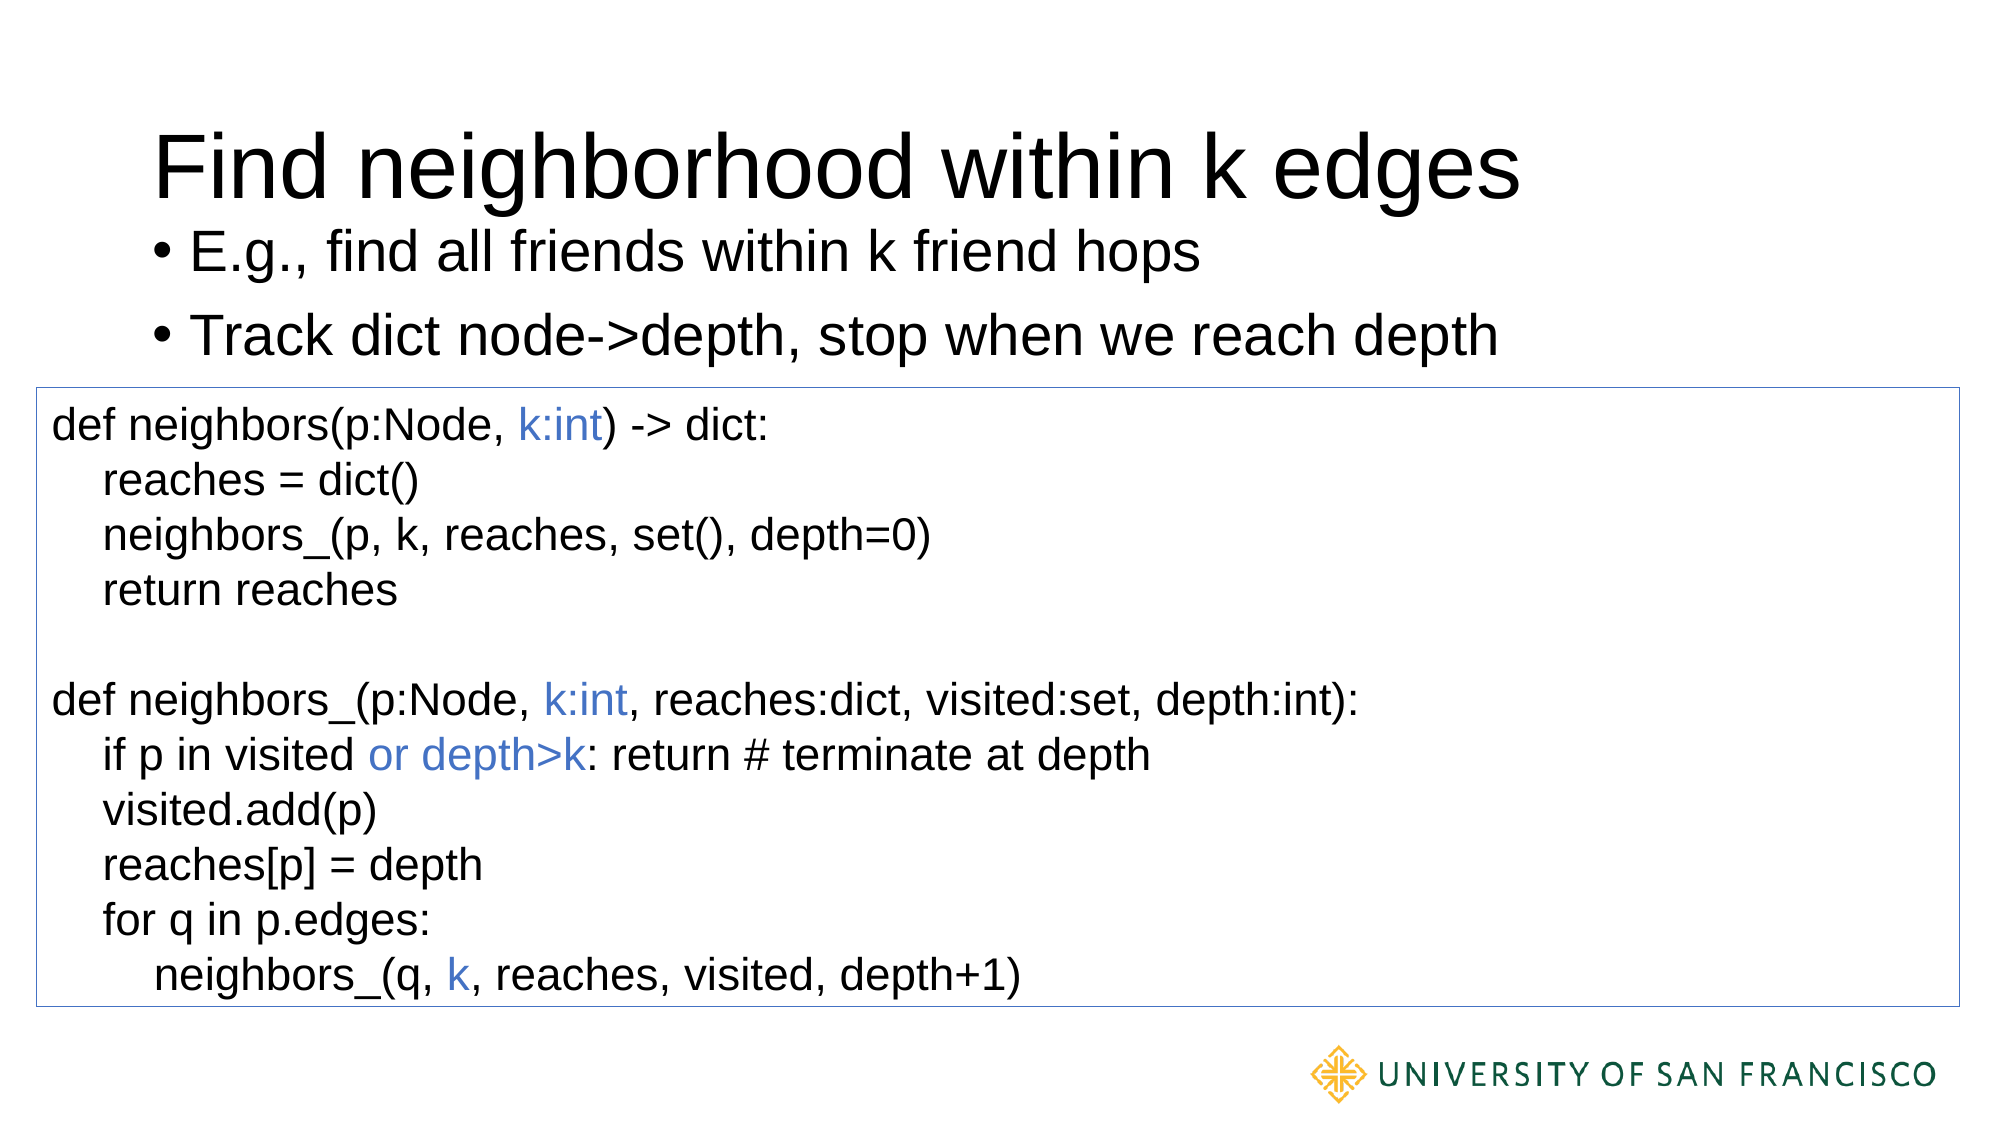

# Find neighborhood within k edges
E.g., find all friends within k friend hops
Track dict node->depth, stop when we reach depth
def neighbors(p:Node, k:int) -> dict:
    reaches = dict()
    neighbors_(p, k, reaches, set(), depth=0)
    return reaches

def neighbors_(p:Node, k:int, reaches:dict, visited:set, depth:int):
    if p in visited or depth>k: return # terminate at depth
    visited.add(p)
    reaches[p] = depth
    for q in p.edges:
        neighbors_(q, k, reaches, visited, depth+1)